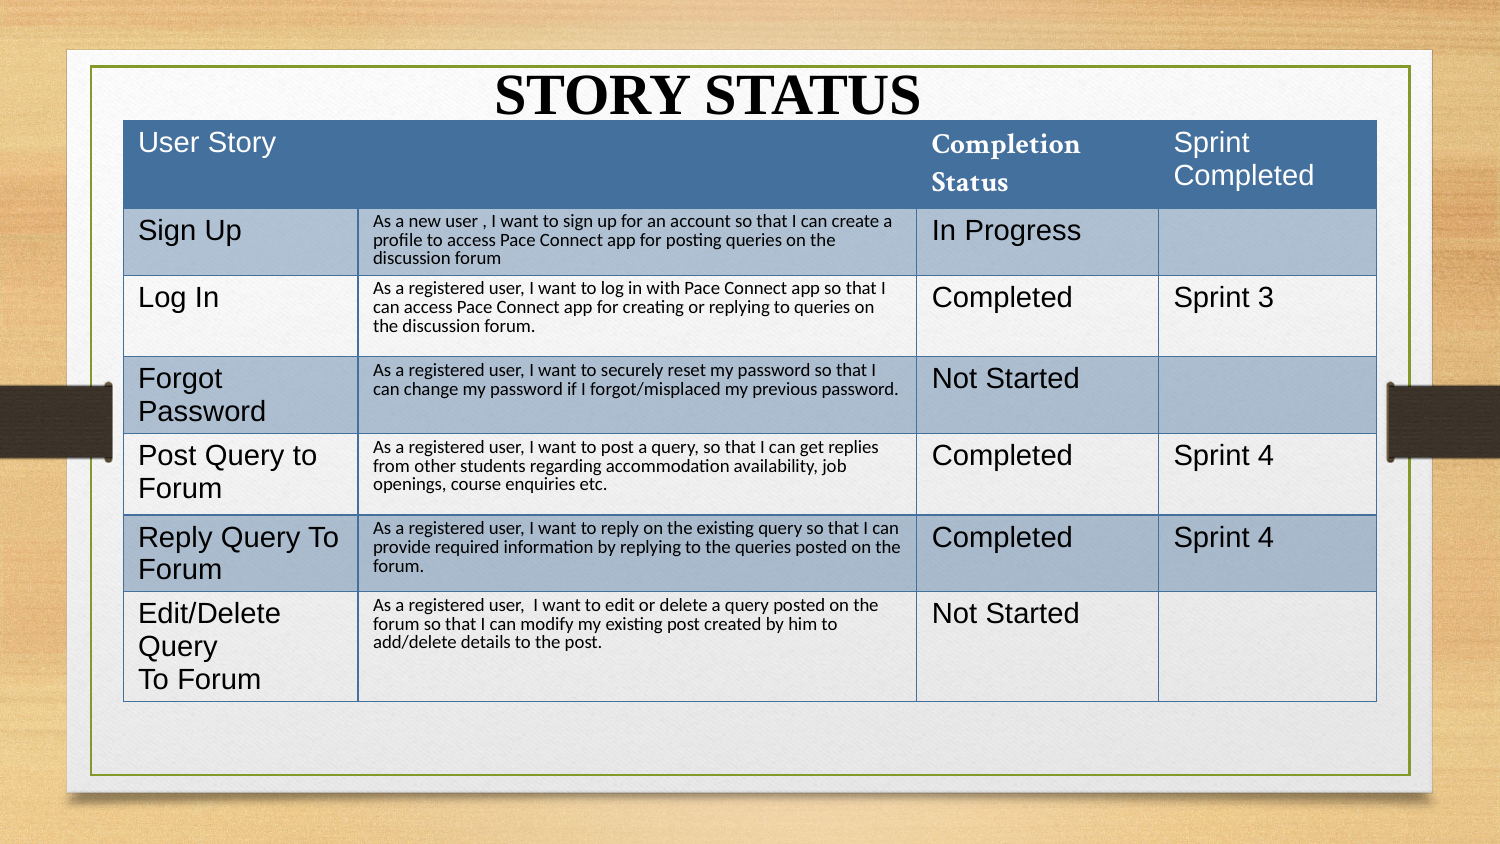

STORY STATUS
| User Story |  | Completion Status | Sprint Completed |
| --- | --- | --- | --- |
| Sign Up | As a new user , I want to sign up for an account so that I can create a profile to access Pace Connect app for posting queries on the discussion forum | In Progress |  |
| Log In | As a registered user, I want to log in with Pace Connect app so that I can access Pace Connect app for creating or replying to queries on the discussion forum. | Completed | Sprint 3 |
| Forgot Password | As a registered user, I want to securely reset my password so that I can change my password if I forgot/misplaced my previous password. | Not Started |  |
| Post Query to Forum | As a registered user, I want to post a query, so that I can get replies from other students regarding accommodation availability, job openings, course enquiries etc. | Completed | Sprint 4 |
| Reply Query To Forum | As a registered user, I want to reply on the existing query so that I can provide required information by replying to the queries posted on the forum. | Completed | Sprint 4 |
| Edit/Delete Query To Forum | As a registered user, I want to edit or delete a query posted on the forum so that I can modify my existing post created by him to add/delete details to the post. | Not Started |  |